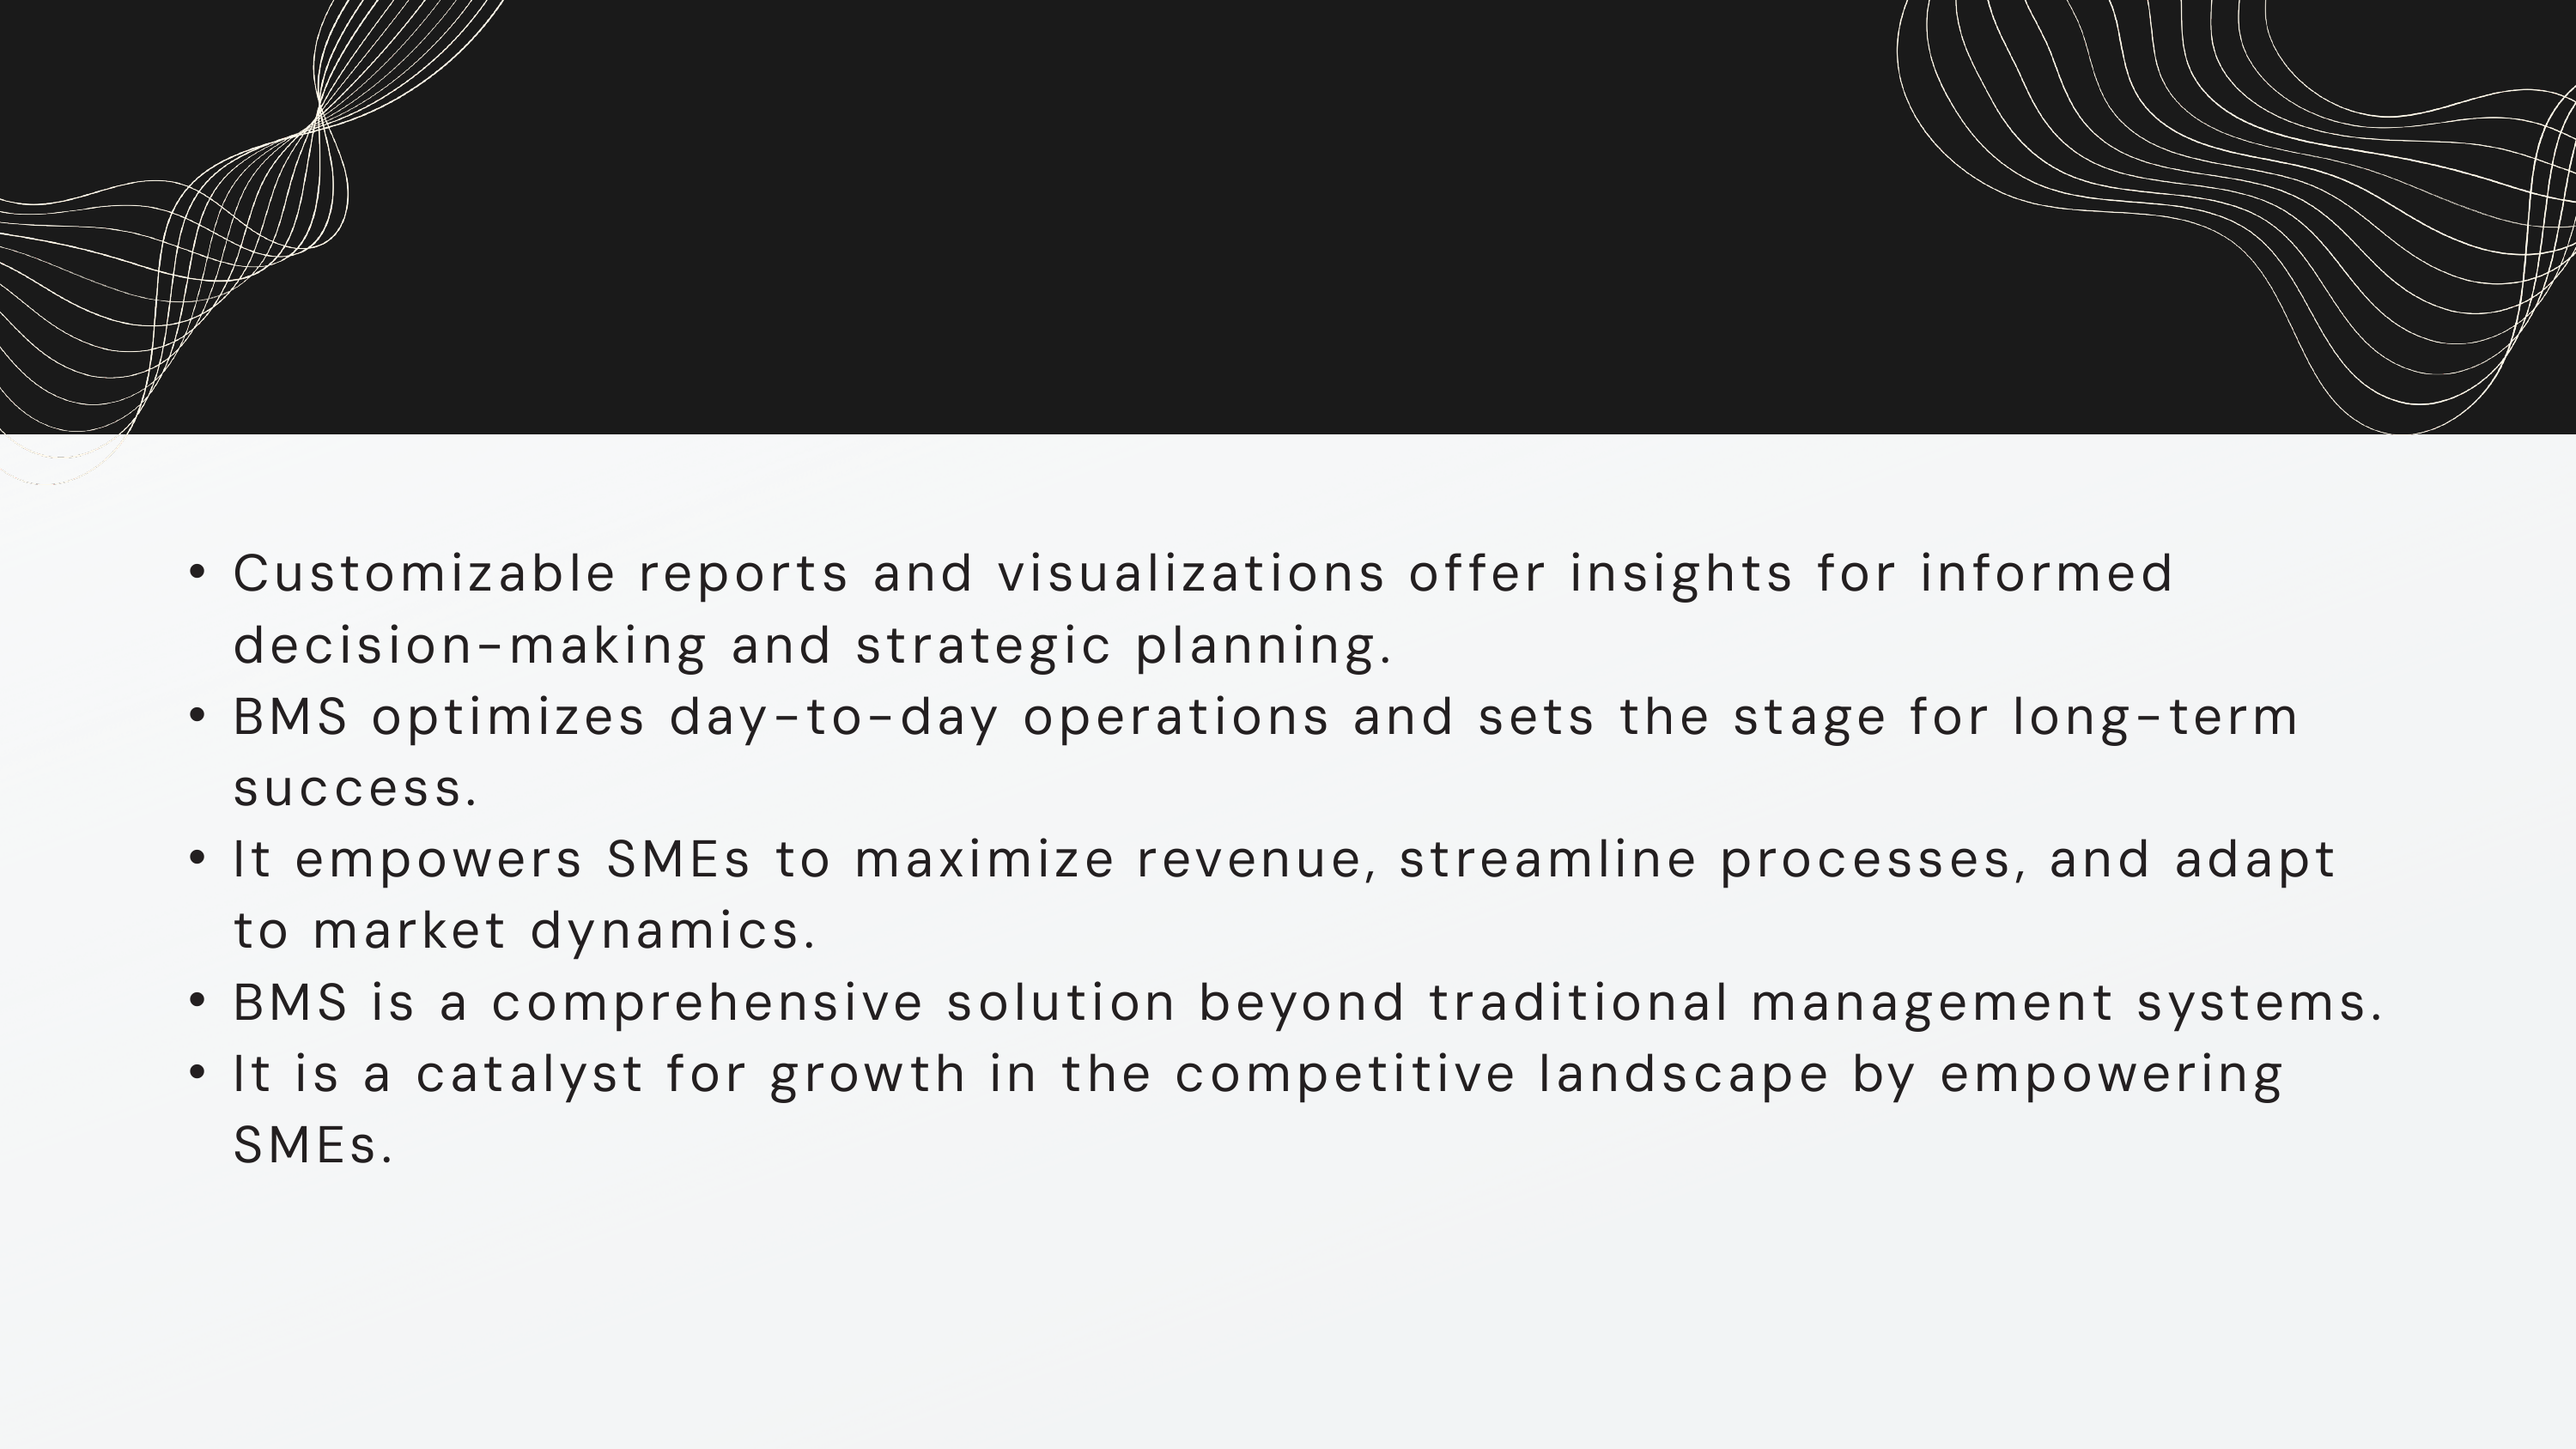

Customizable reports and visualizations offer insights for informed decision-making and strategic planning.
BMS optimizes day-to-day operations and sets the stage for long-term success.
It empowers SMEs to maximize revenue, streamline processes, and adapt to market dynamics.
BMS is a comprehensive solution beyond traditional management systems.
It is a catalyst for growth in the competitive landscape by empowering SMEs.